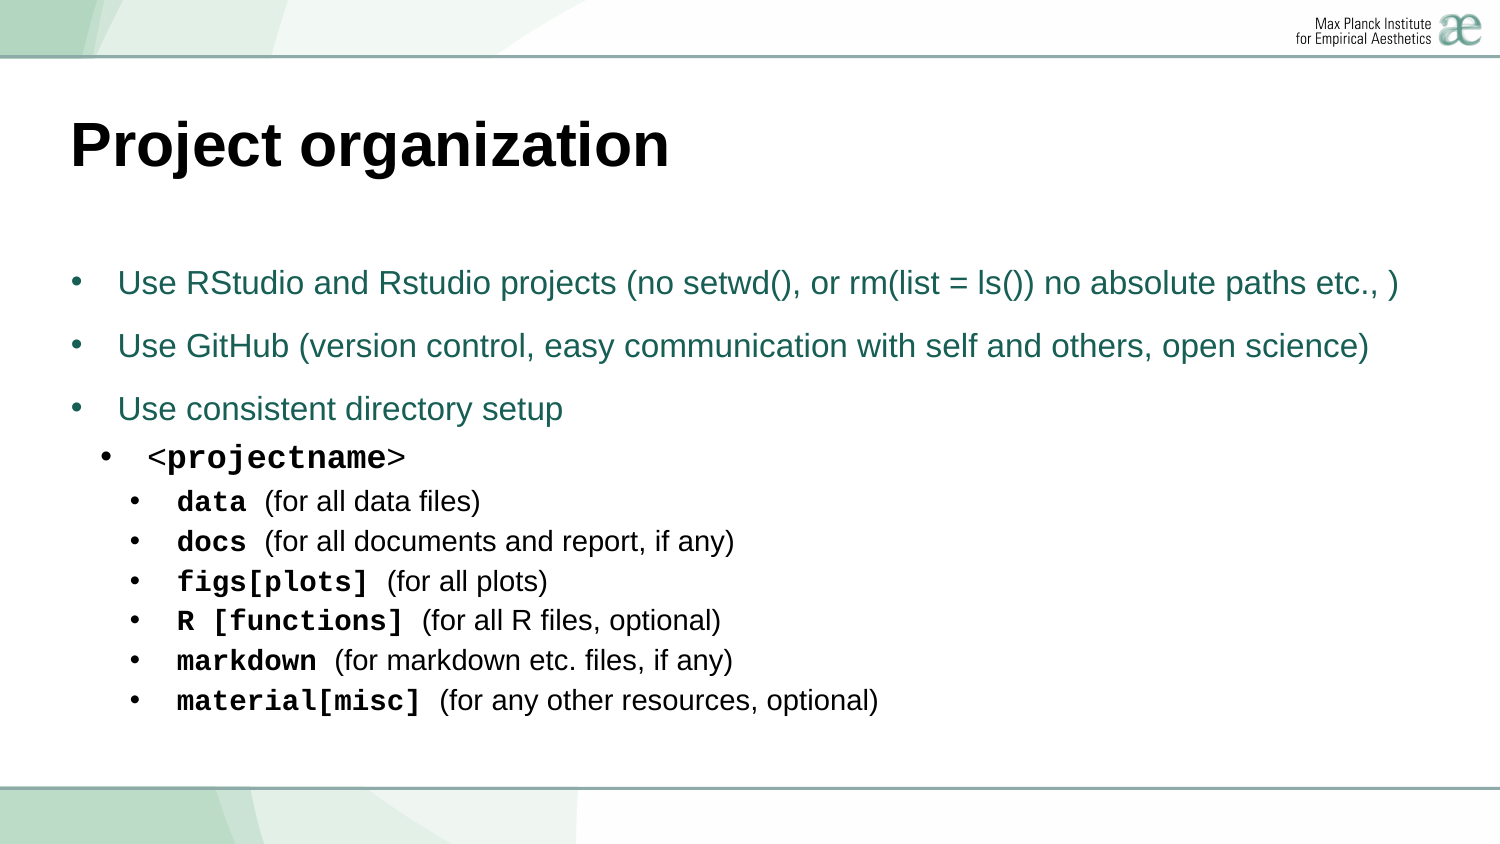

# Project organization
Use RStudio and Rstudio projects (no setwd(), or rm(list = ls()) no absolute paths etc., )
Use GitHub (version control, easy communication with self and others, open science)
Use consistent directory setup
<projectname>
data (for all data files)
docs (for all documents and report, if any)
figs[plots] (for all plots)
R [functions] (for all R files, optional)
markdown (for markdown etc. files, if any)
material[misc] (for any other resources, optional)